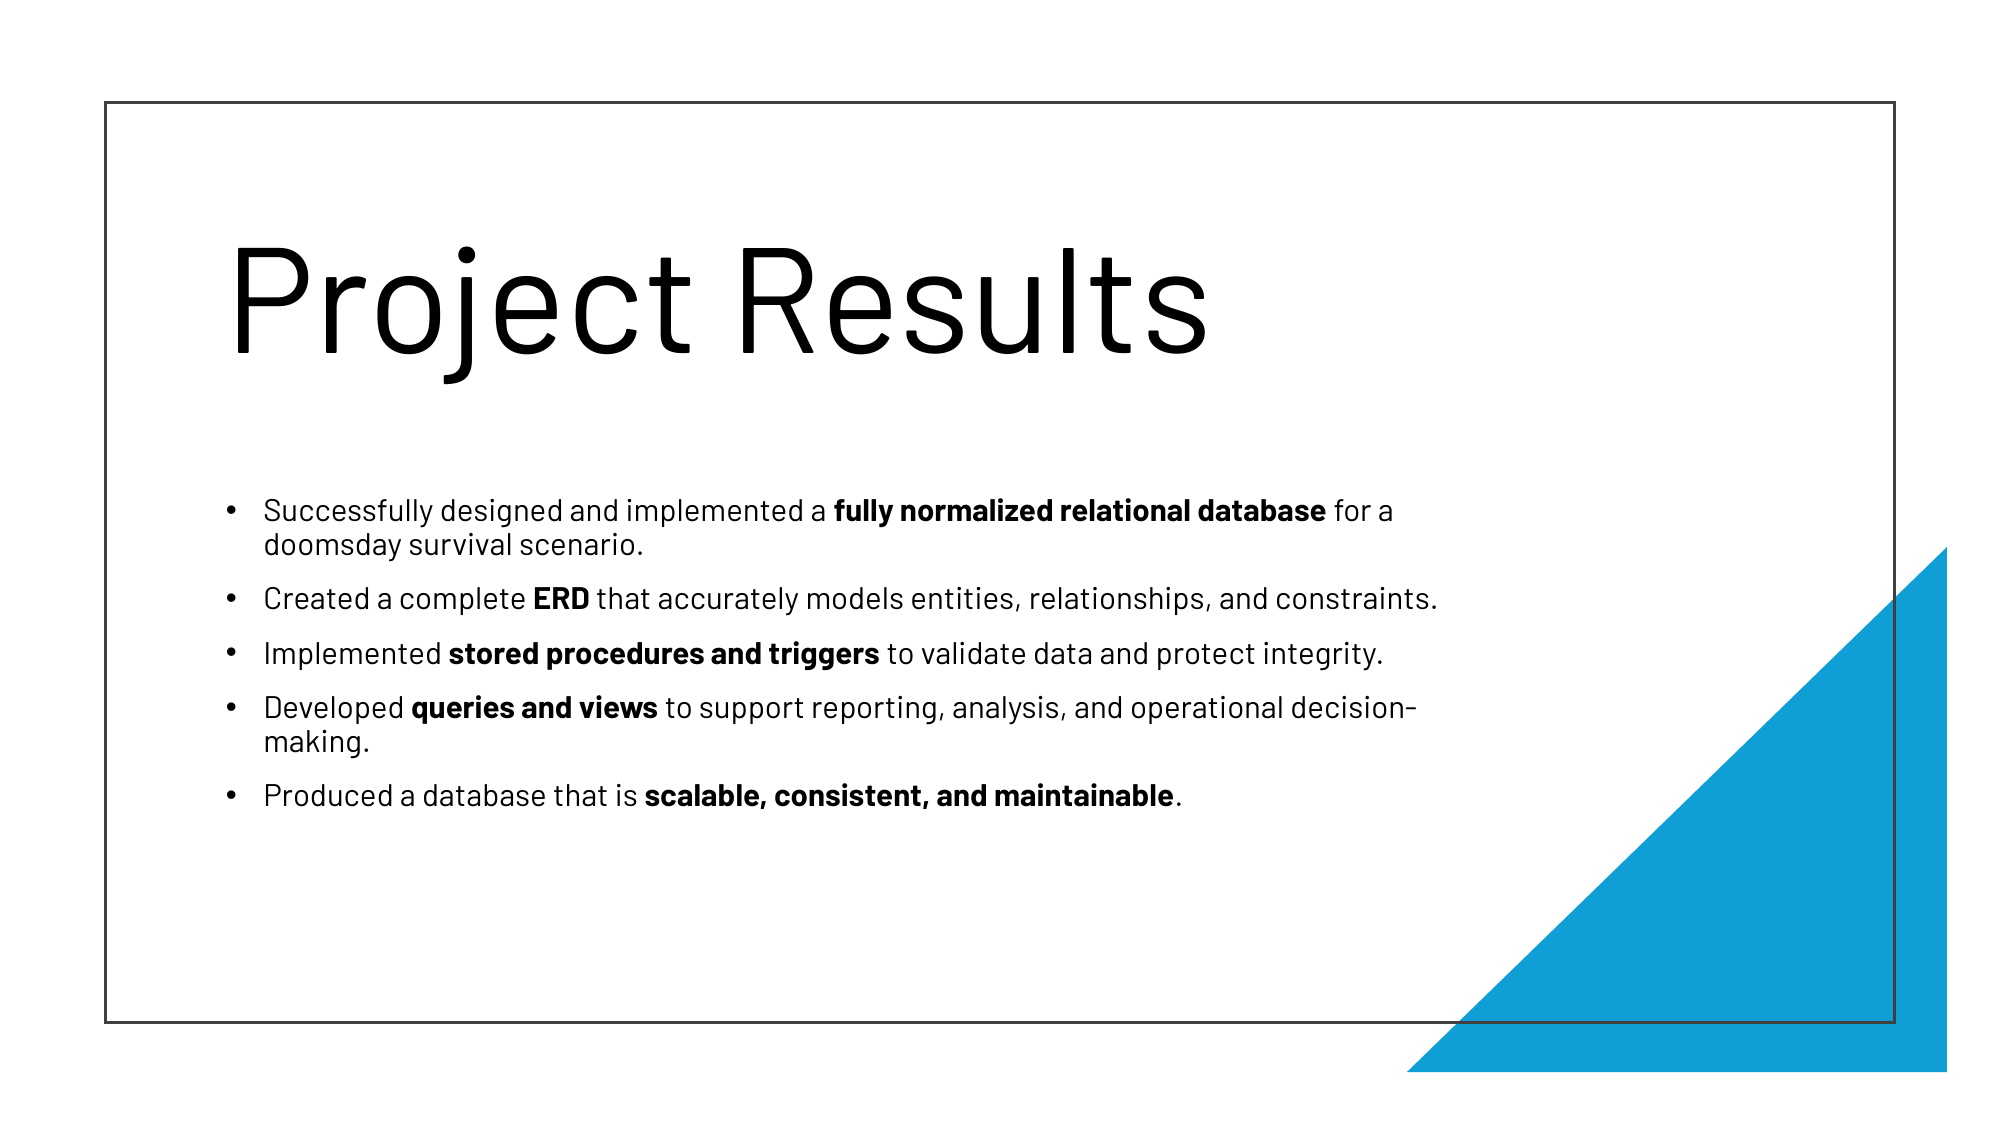

# Project Results
Successfully designed and implemented a fully normalized relational database for a doomsday survival scenario.
Created a complete ERD that accurately models entities, relationships, and constraints.
Implemented stored procedures and triggers to validate data and protect integrity.
Developed queries and views to support reporting, analysis, and operational decision-making.
Produced a database that is scalable, consistent, and maintainable.